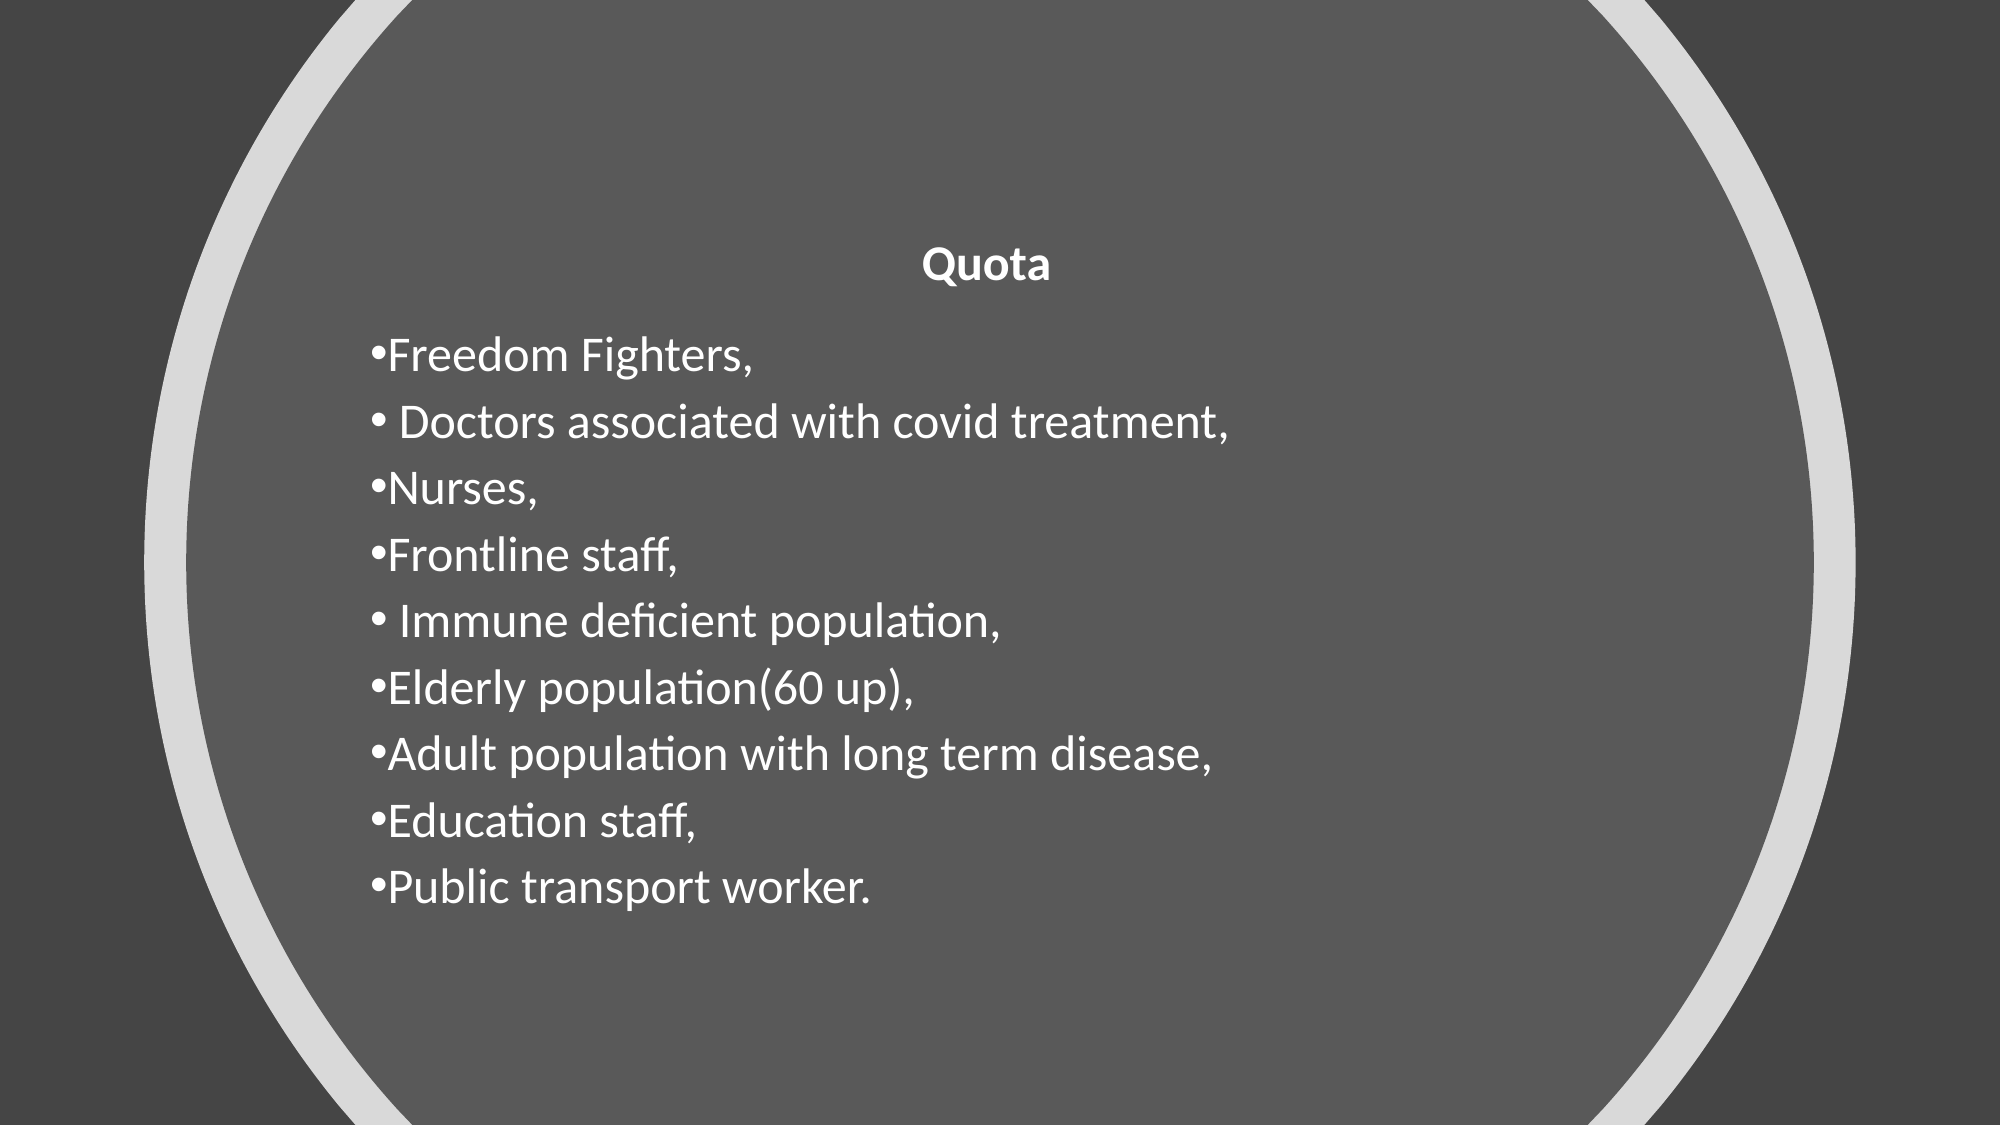

Quota
Freedom Fighters,
 Doctors associated with covid treatment,
Nurses,
Frontline staff,
 Immune deficient population,
Elderly population(60 up),
Adult population with long term disease,
Education staff,
Public transport worker.